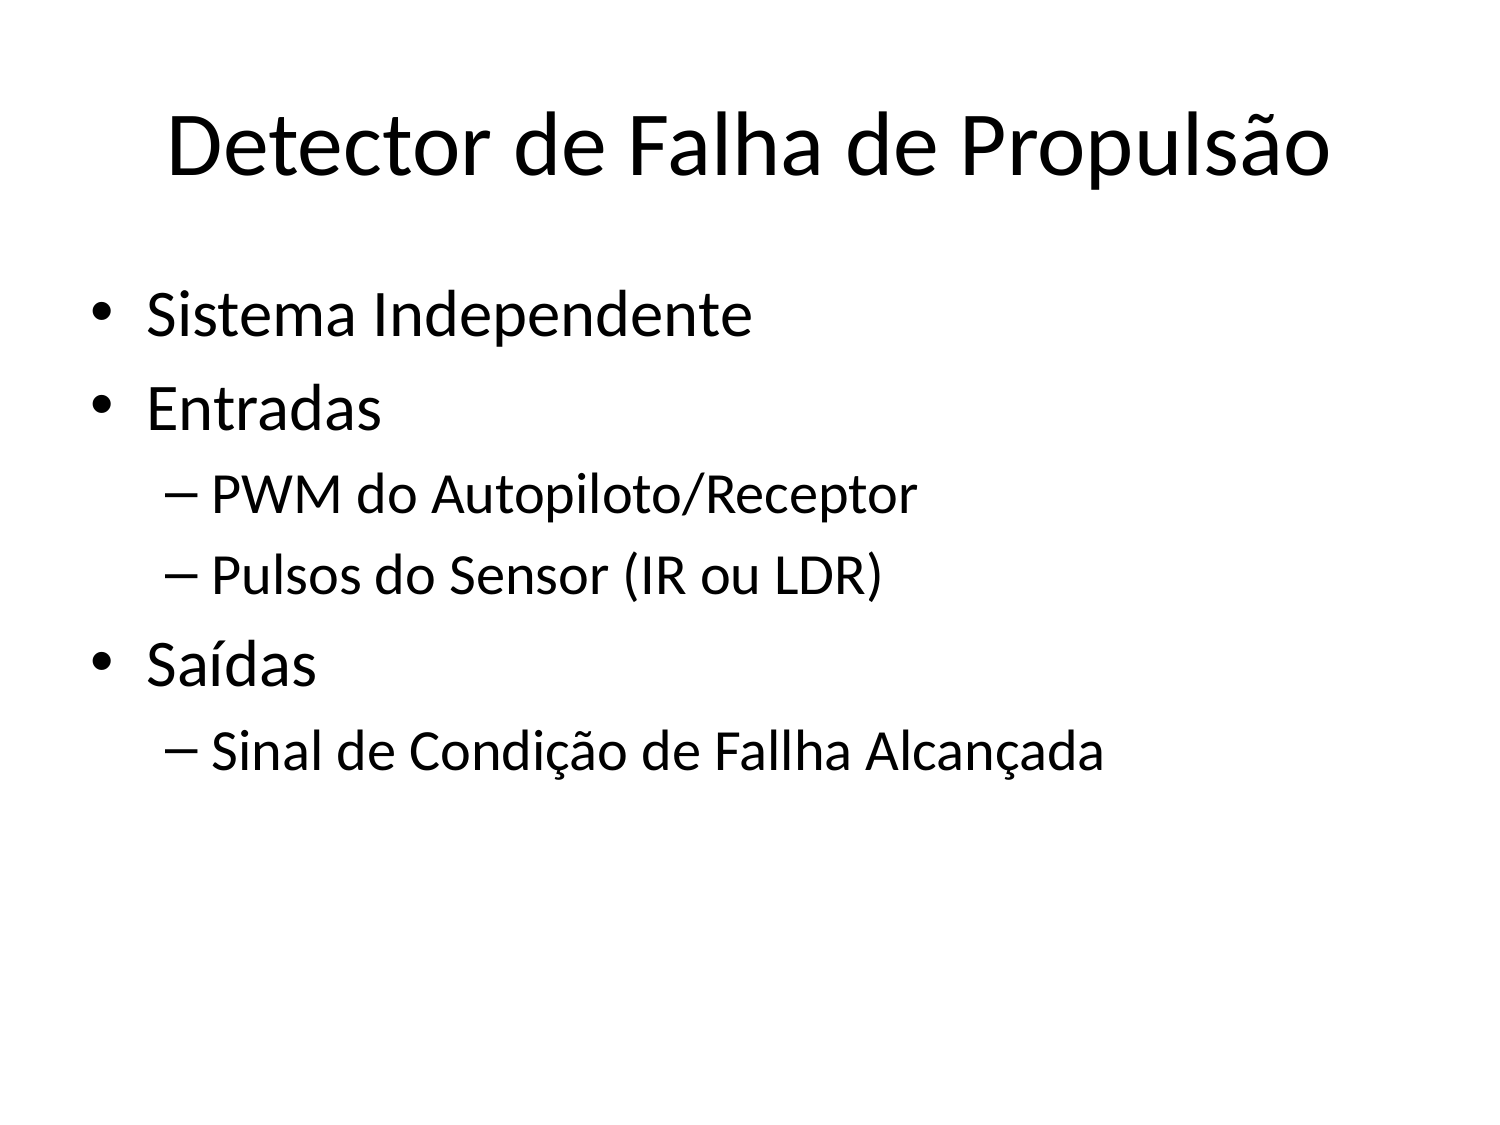

# Detector de Falha de Propulsão
Sistema Independente
Entradas
PWM do Autopiloto/Receptor
Pulsos do Sensor (IR ou LDR)
Saídas
Sinal de Condição de Fallha Alcançada